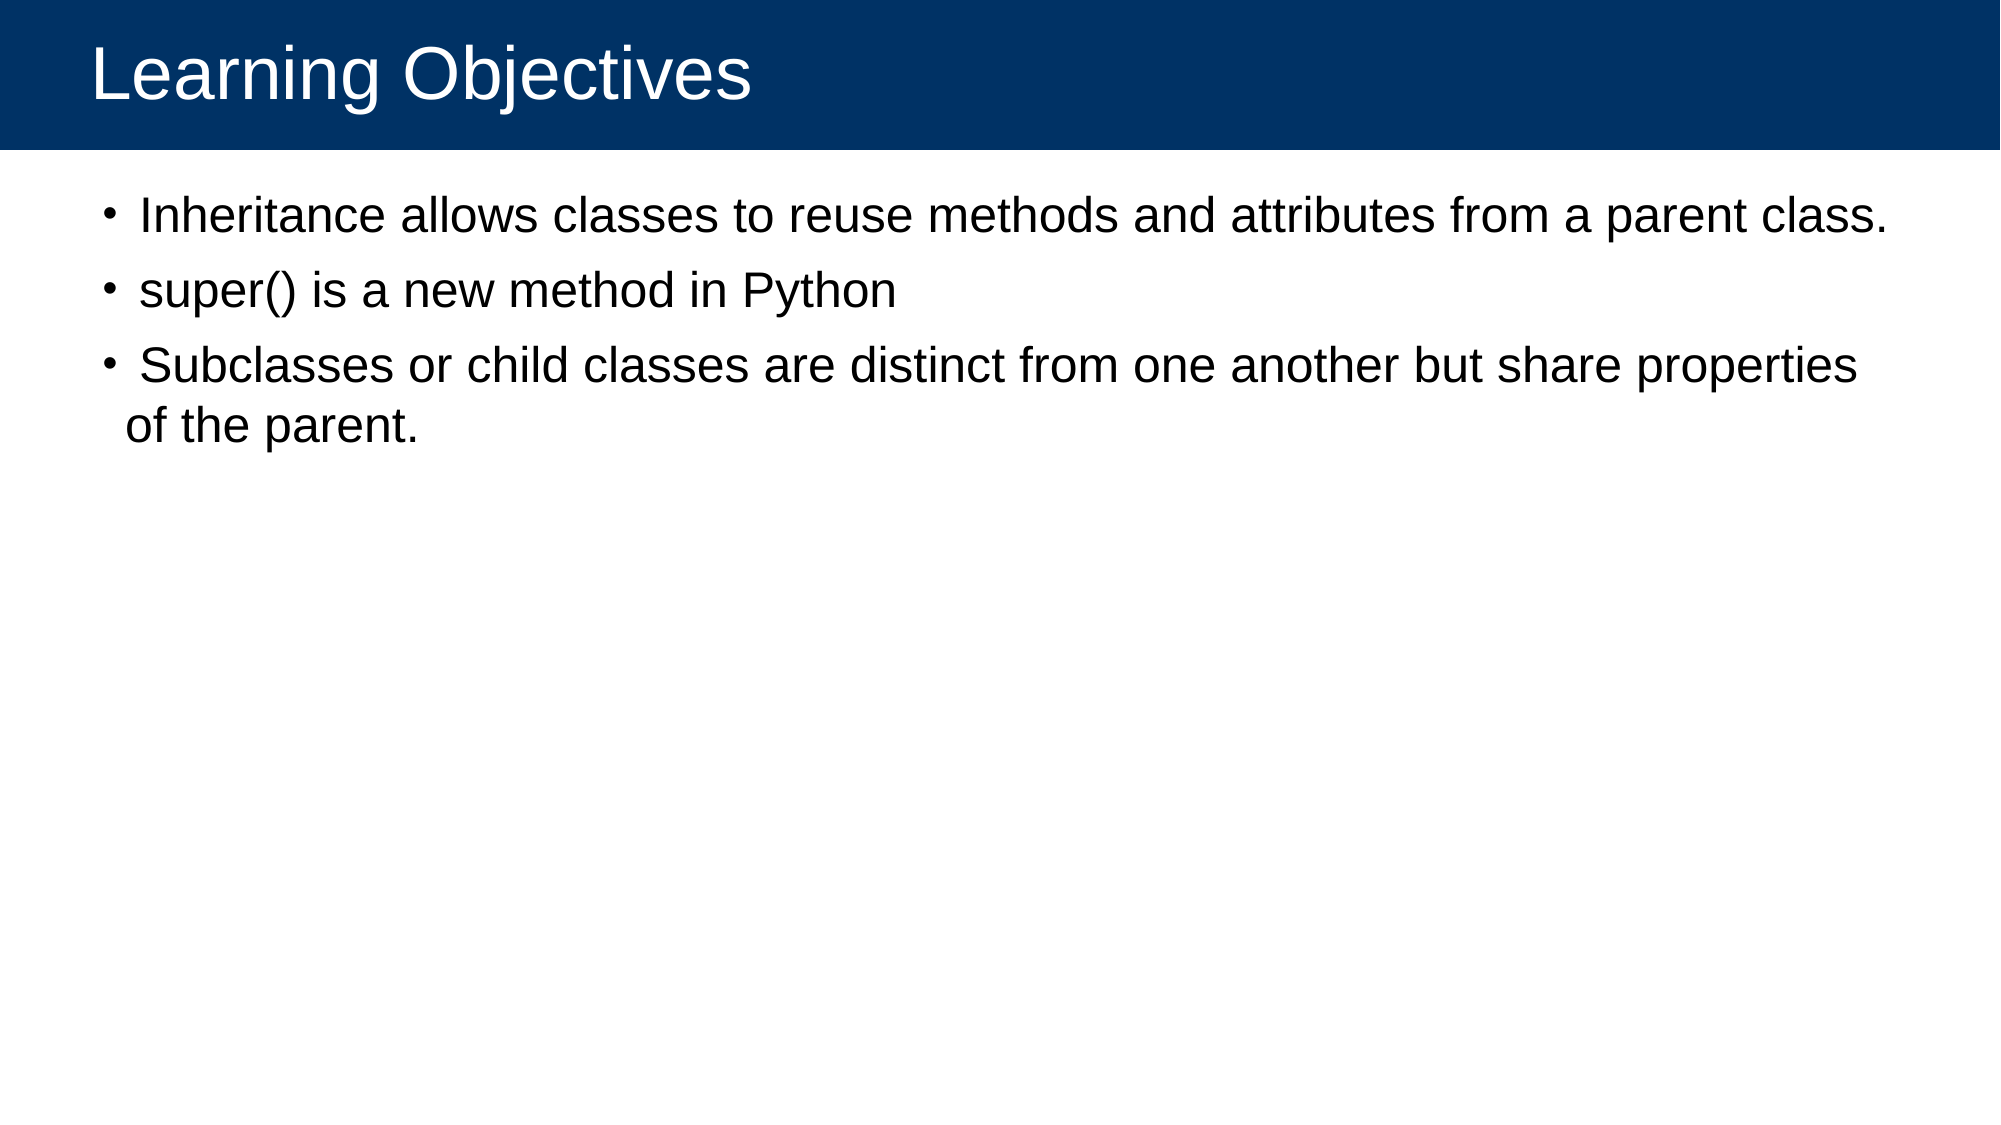

# Learning Objectives
 Inheritance allows classes to reuse methods and attributes from a parent class.
 super() is a new method in Python
 Subclasses or child classes are distinct from one another but share properties of the parent.